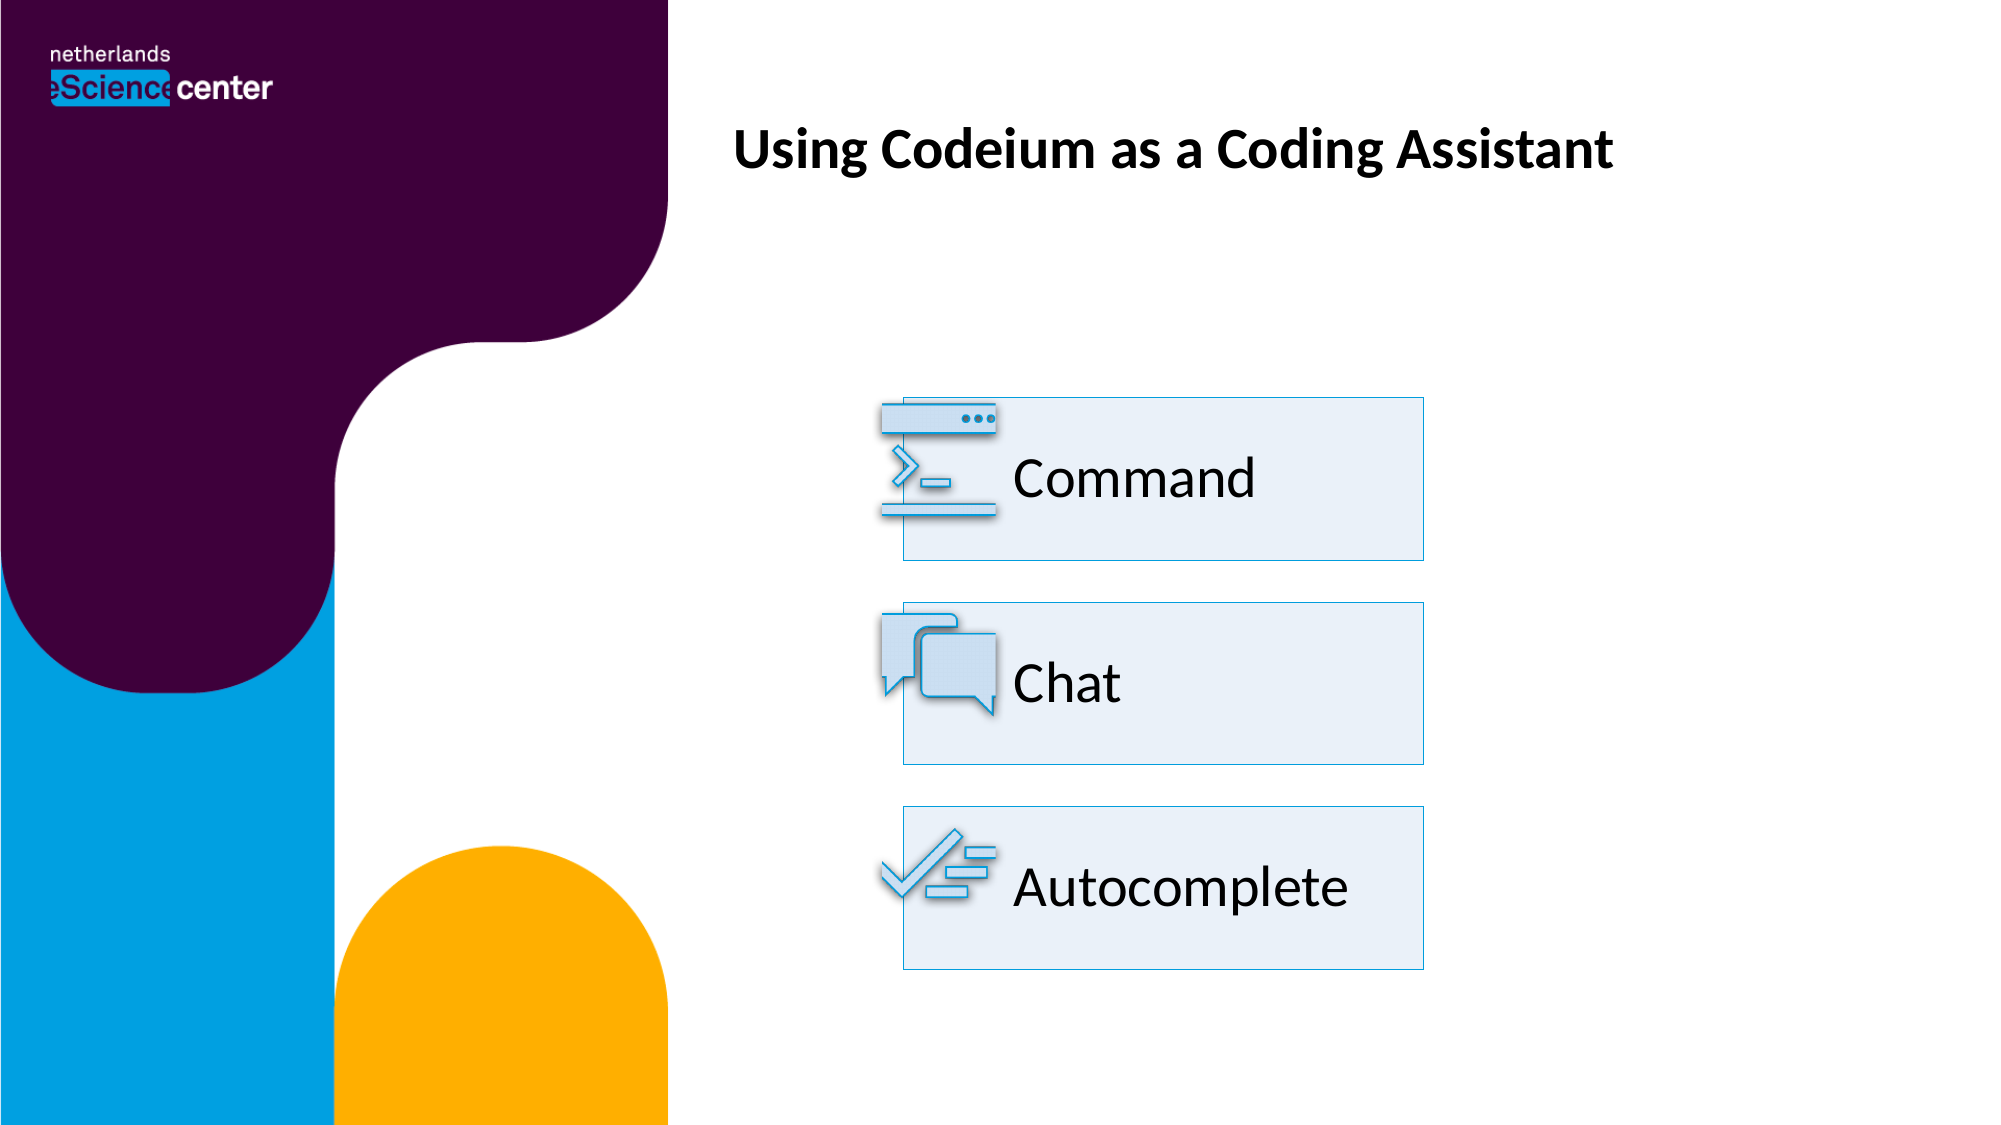

Using Codeium as a Coding Assistant
Command
Chat
Autocomplete